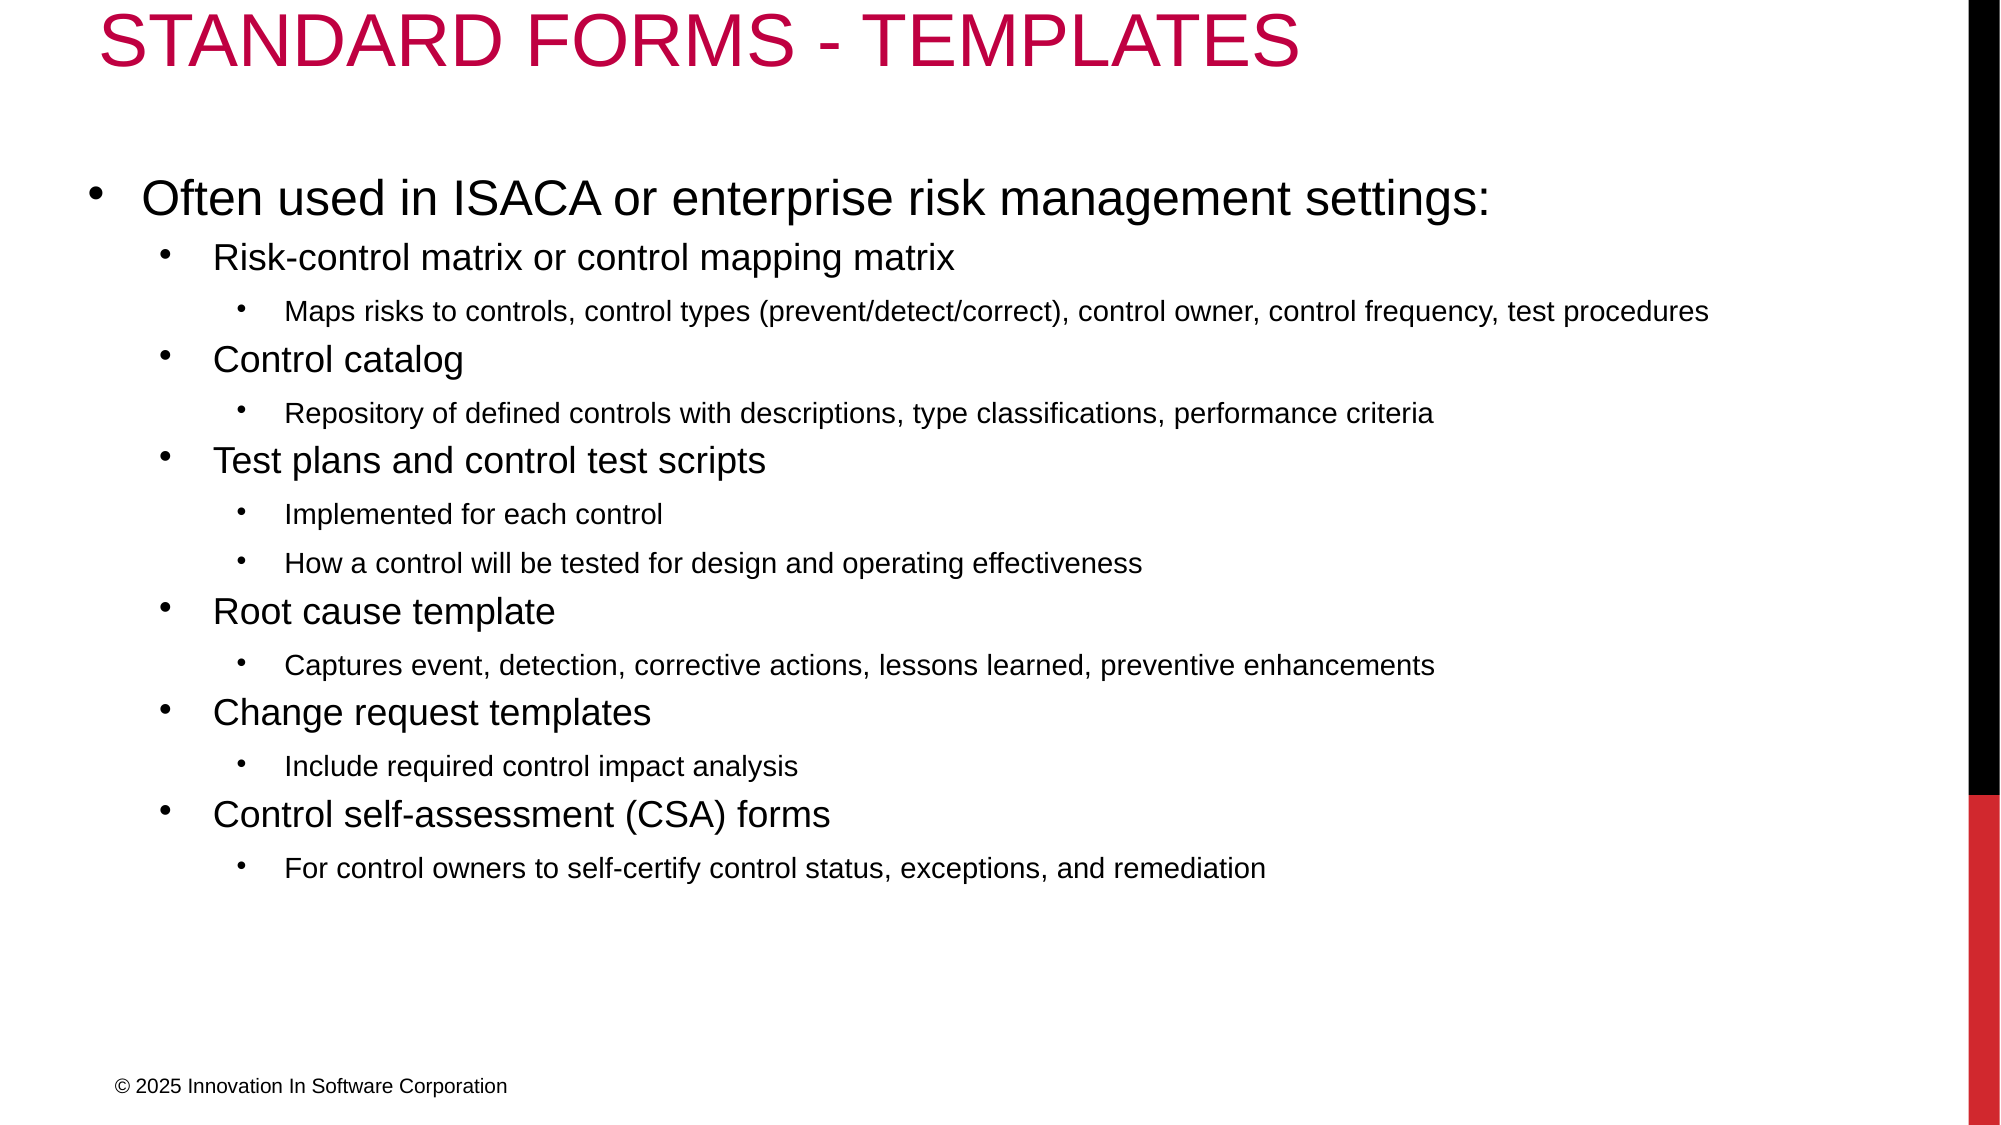

# Standard Forms - Templates
Often used in ISACA or enterprise risk management settings:
Risk-control matrix or control mapping matrix
Maps risks to controls, control types (prevent/detect/correct), control owner, control frequency, test procedures
Control catalog
Repository of defined controls with descriptions, type classifications, performance criteria
Test plans and control test scripts
Implemented for each control
How a control will be tested for design and operating effectiveness
Root cause template
Captures event, detection, corrective actions, lessons learned, preventive enhancements
Change request templates
Include required control impact analysis
Control self-assessment (CSA) forms
For control owners to self-certify control status, exceptions, and remediation
© 2025 Innovation In Software Corporation